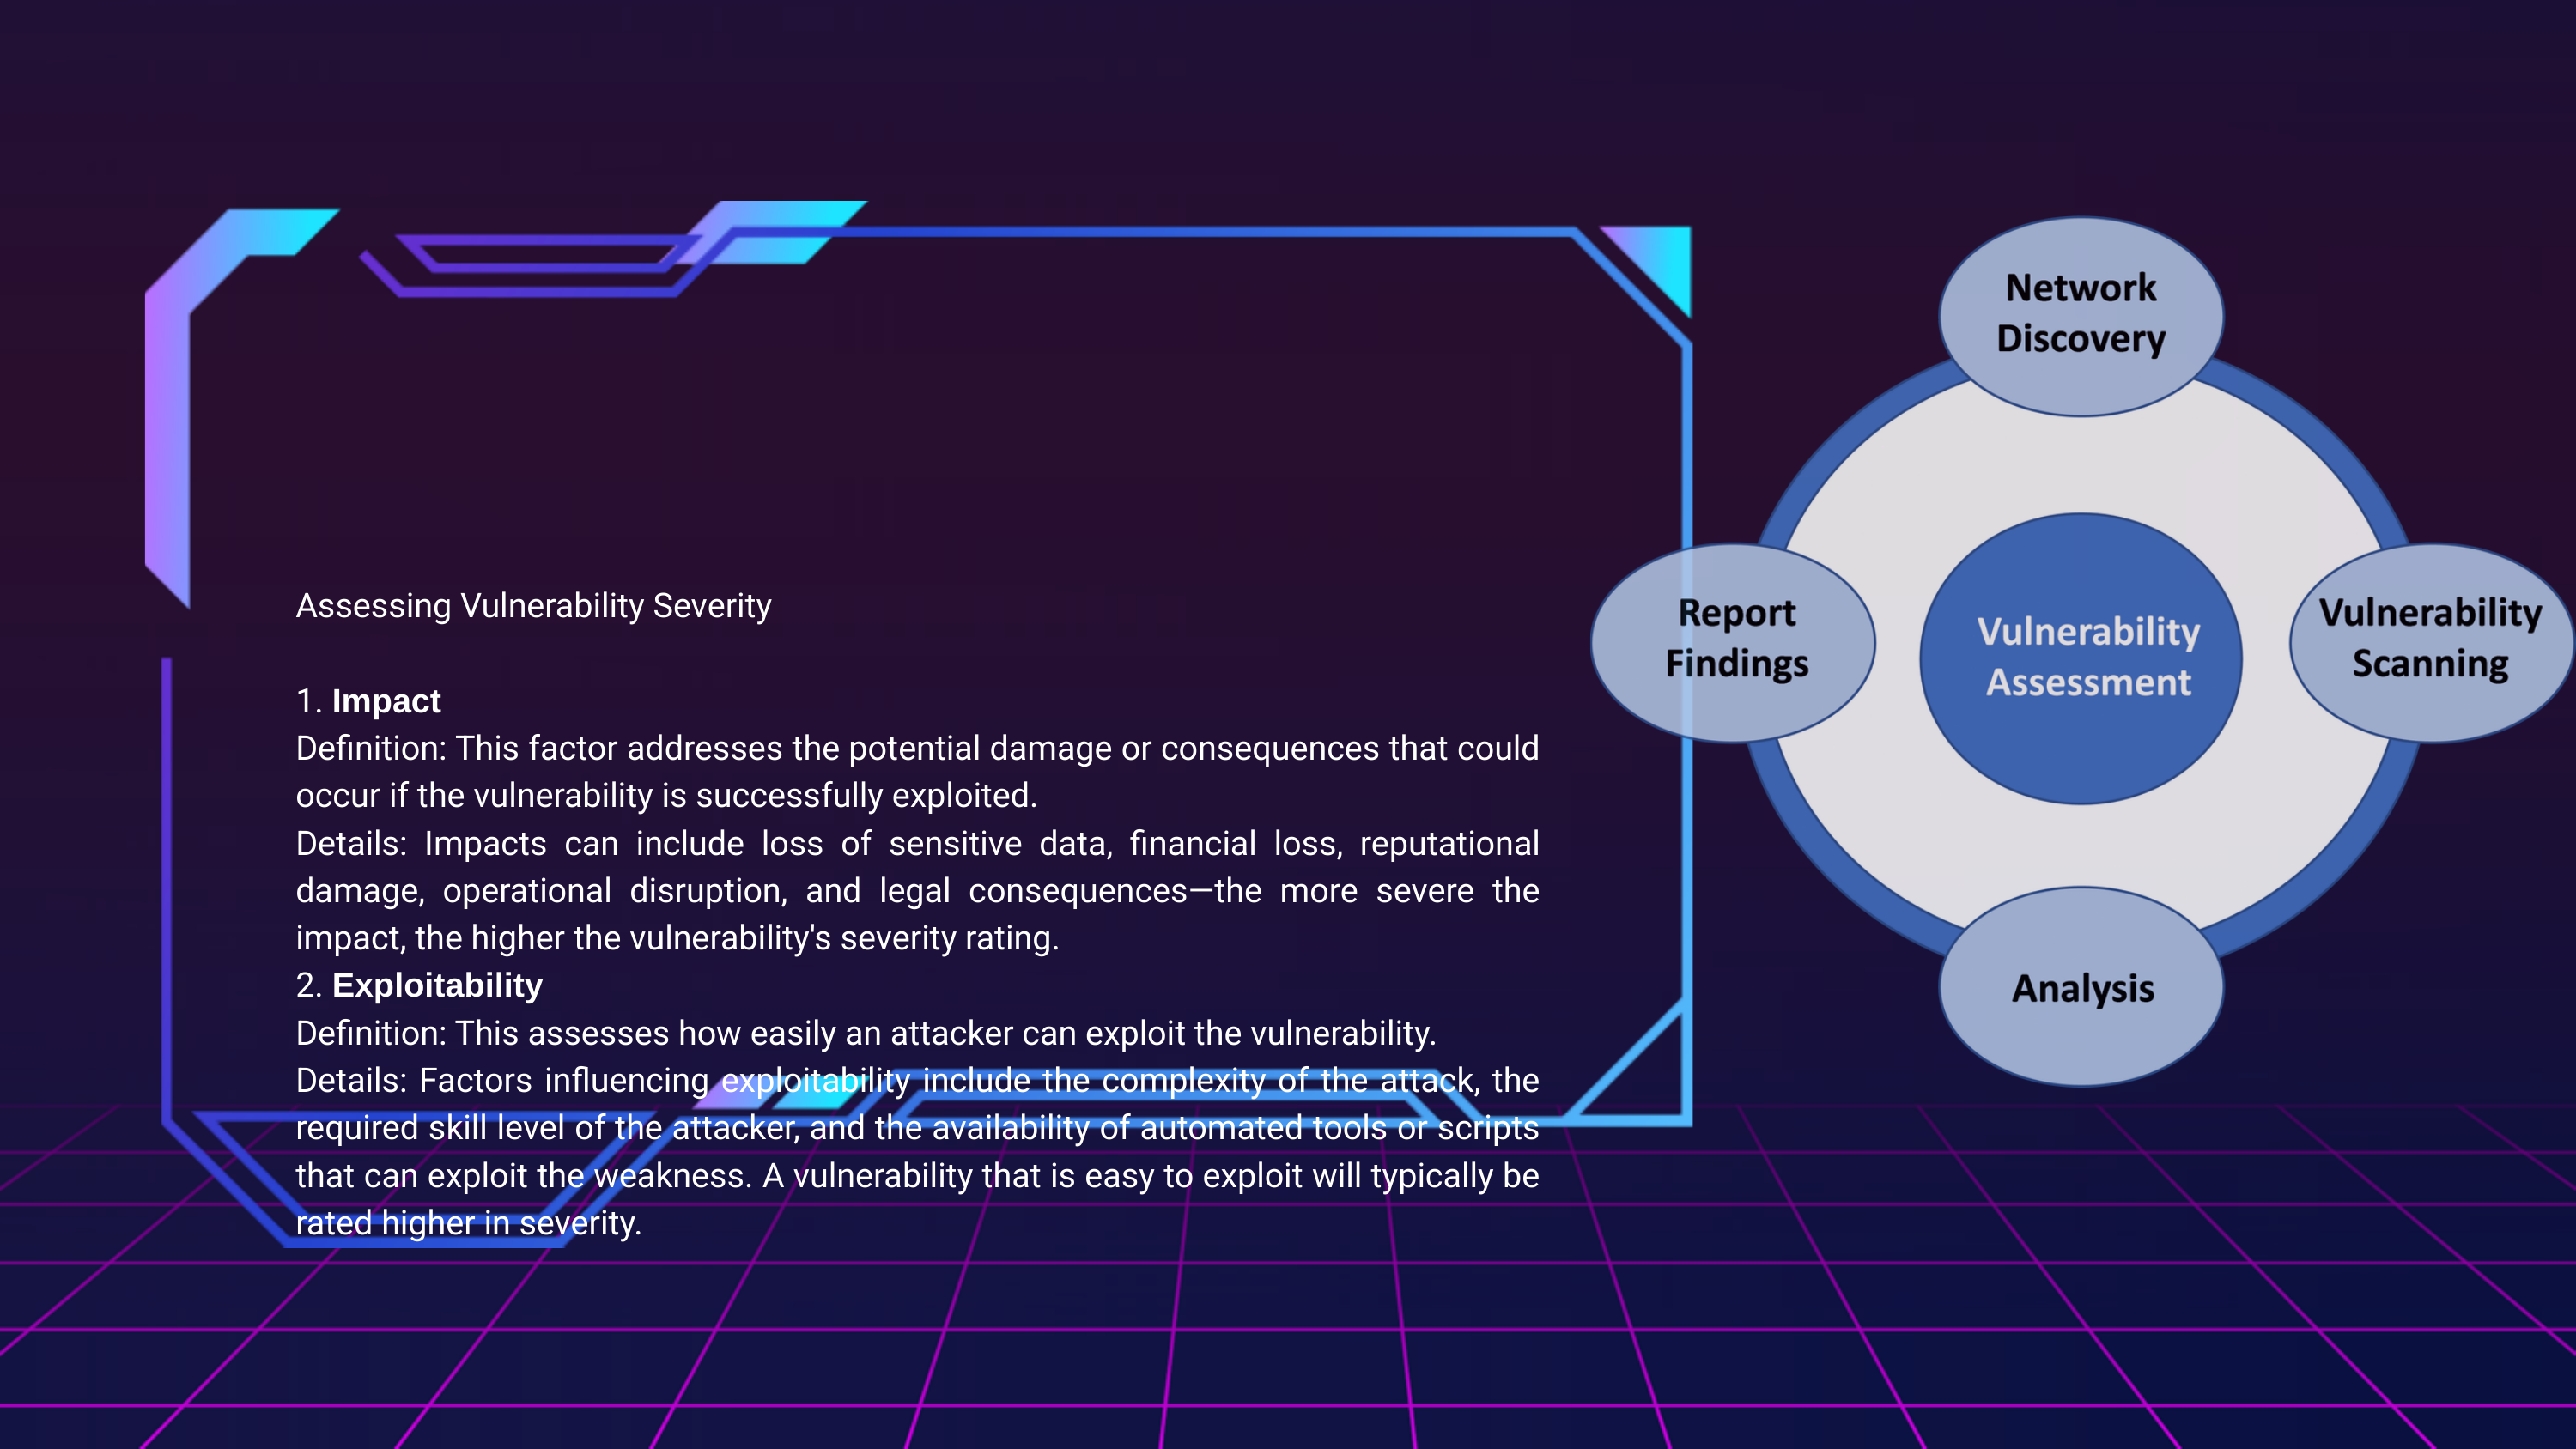

Assessing Vulnerability Severity

1. Impact
Definition: This factor addresses the potential damage or consequences that could occur if the vulnerability is successfully exploited.
Details: Impacts can include loss of sensitive data, financial loss, reputational damage, operational disruption, and legal consequences—the more severe the impact, the higher the vulnerability's severity rating.
2. Exploitability
Definition: This assesses how easily an attacker can exploit the vulnerability.
Details: Factors influencing exploitability include the complexity of the attack, the required skill level of the attacker, and the availability of automated tools or scripts that can exploit the weakness. A vulnerability that is easy to exploit will typically be rated higher in severity.